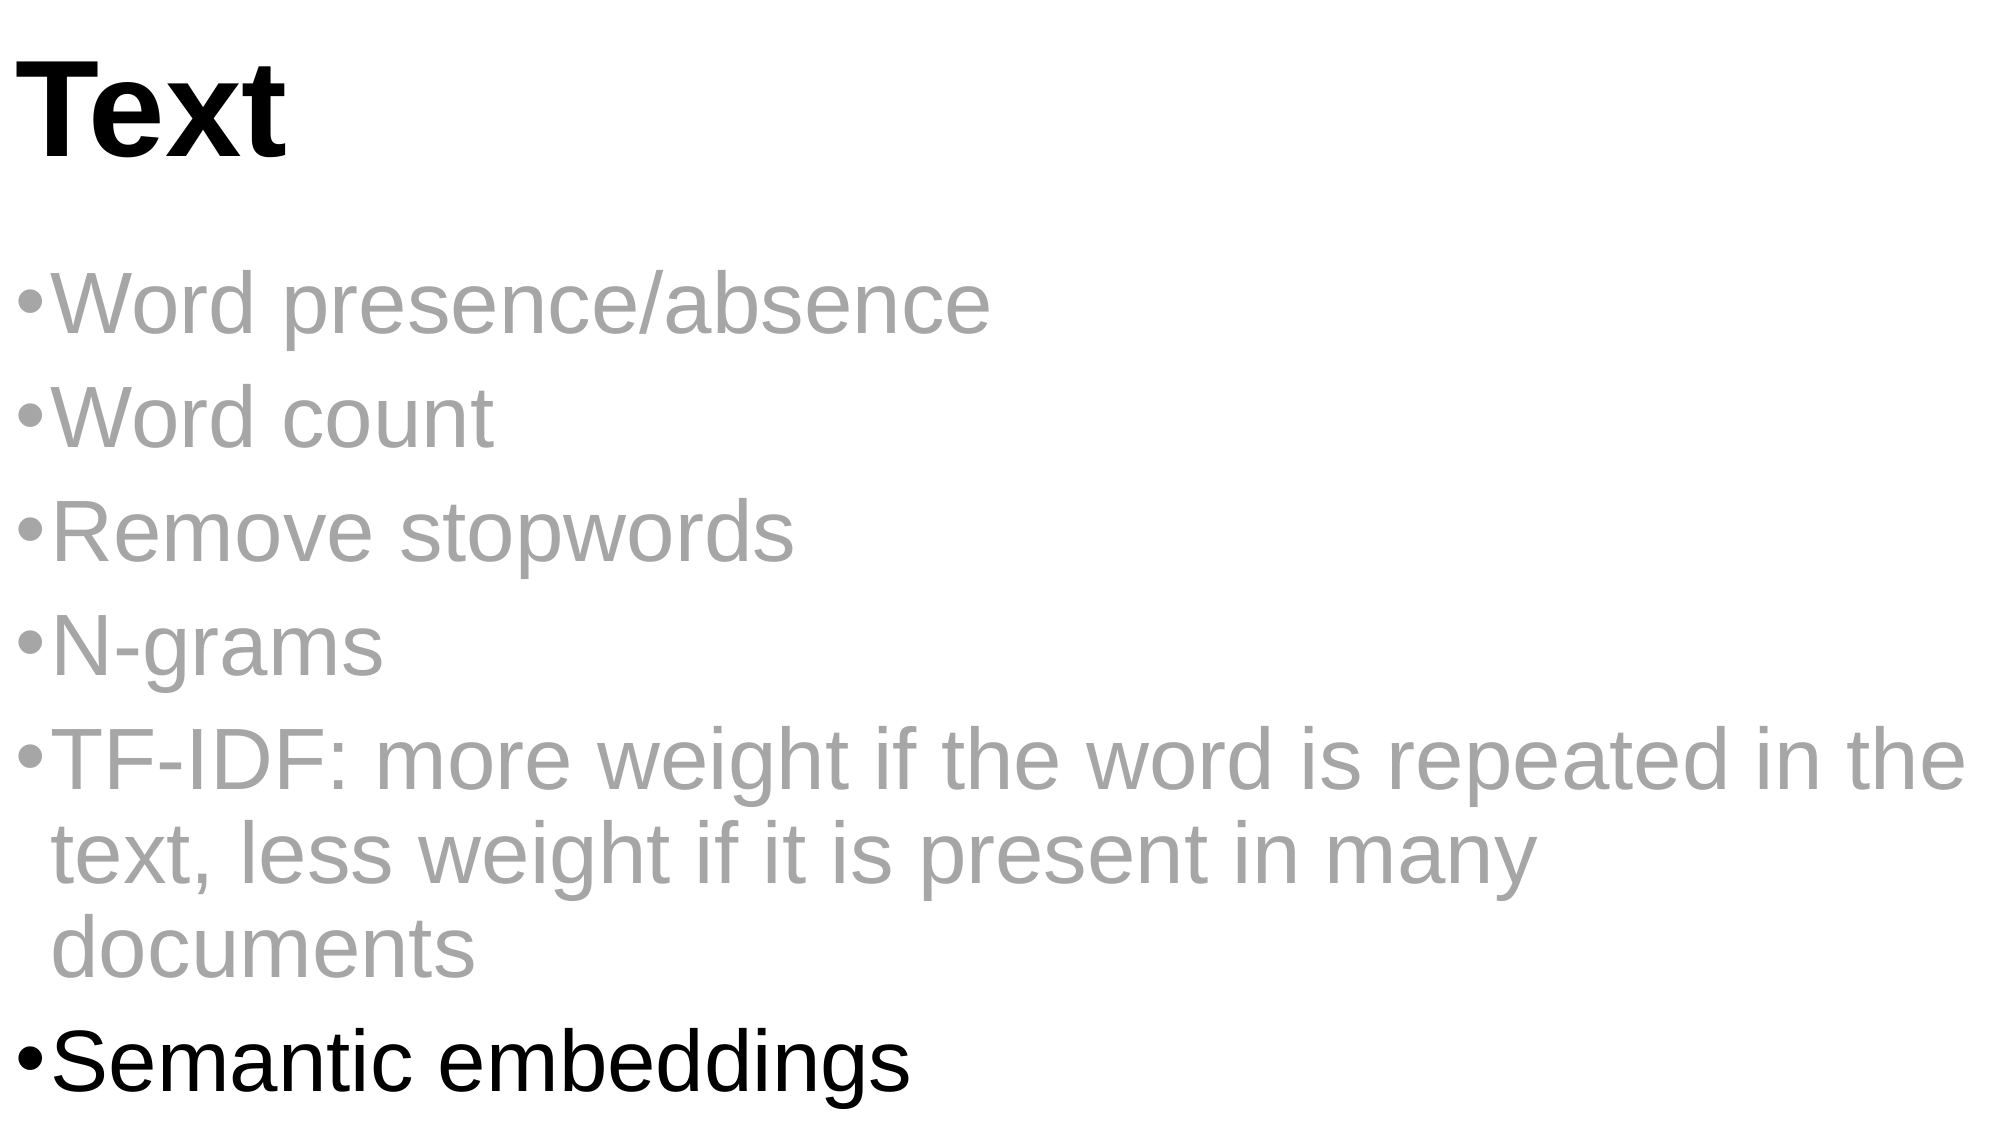

# Text
Word presence/absence
Word count
Remove stopwords
N-grams
TF-IDF: more weight if the word is repeated in the text, less weight if it is present in many documents
Semantic embeddings